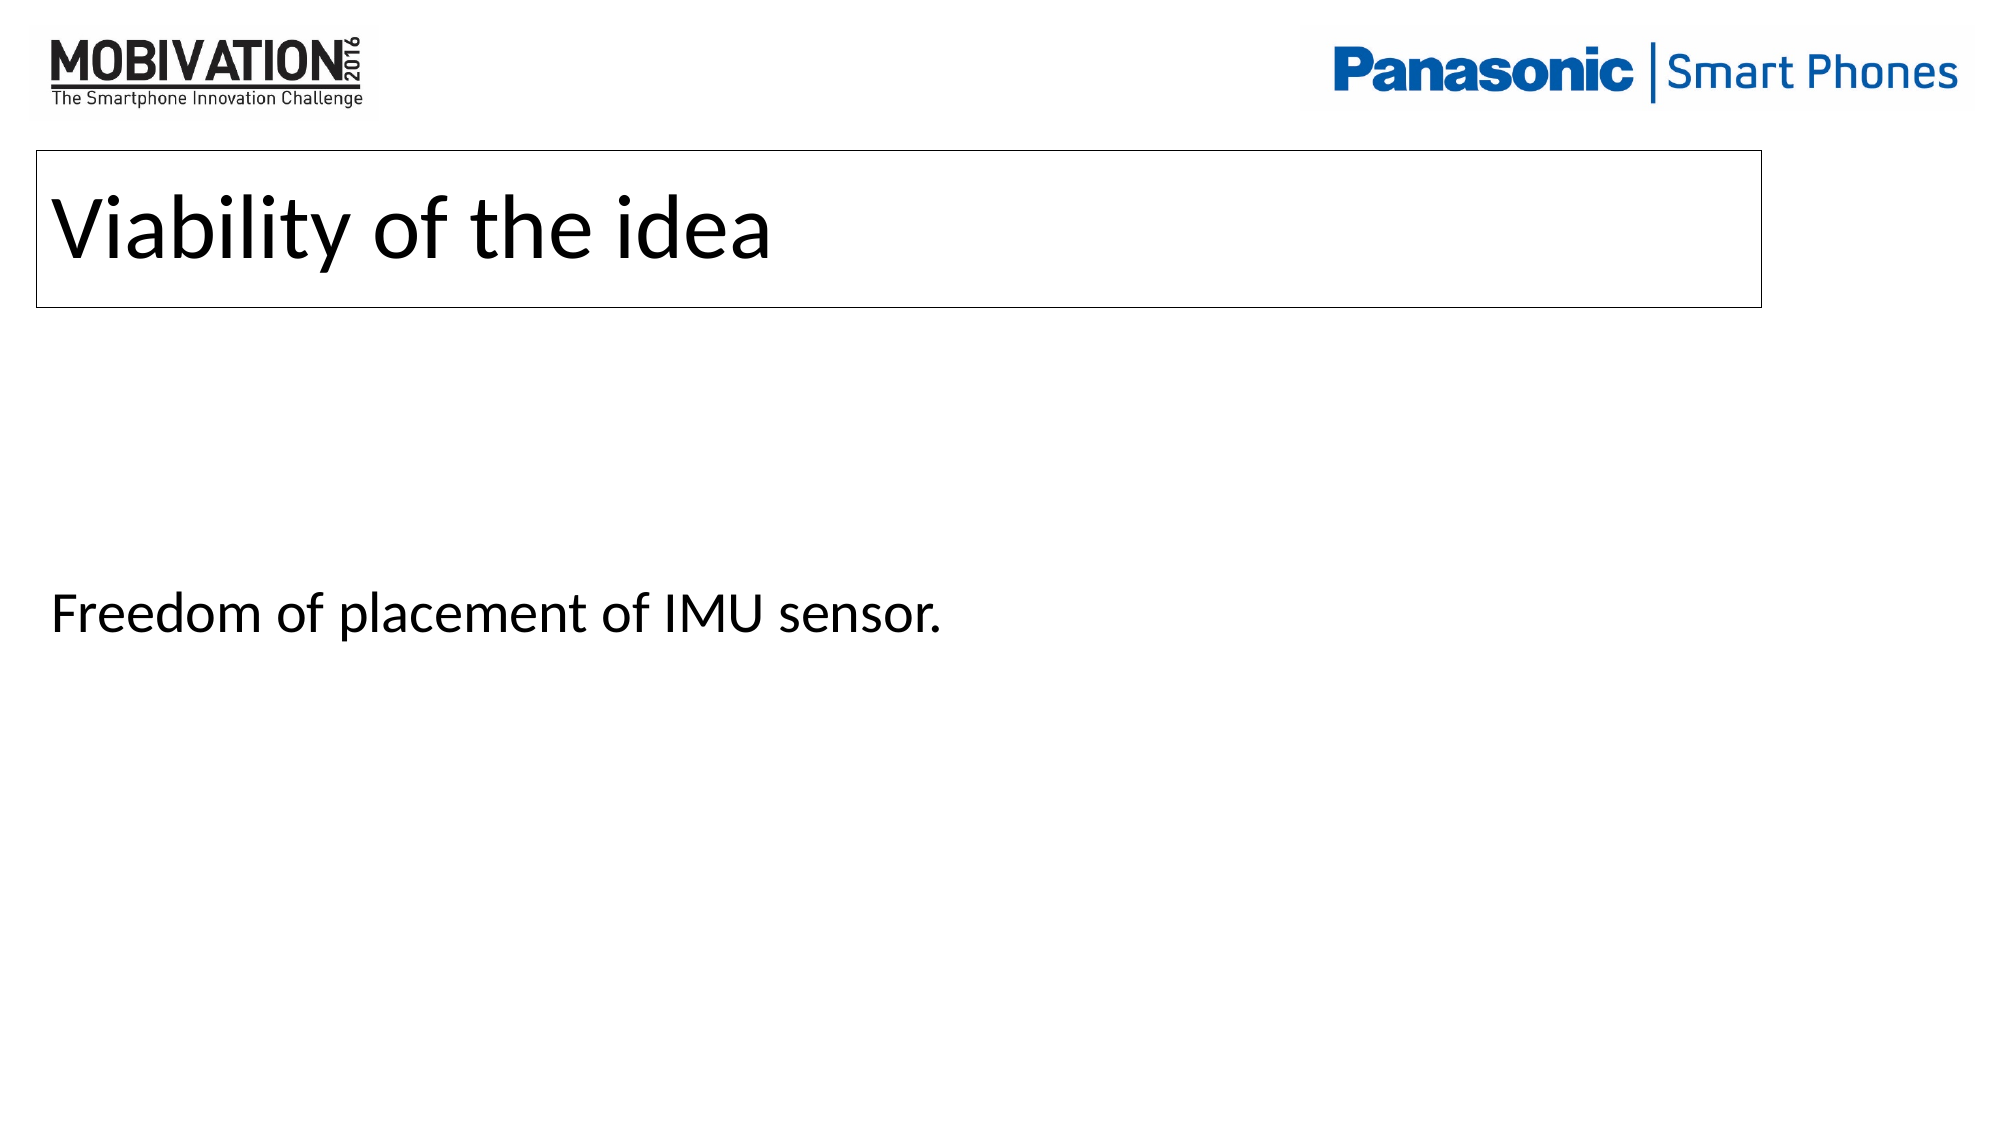

# Viability of the idea
Freedom of placement of IMU sensor.